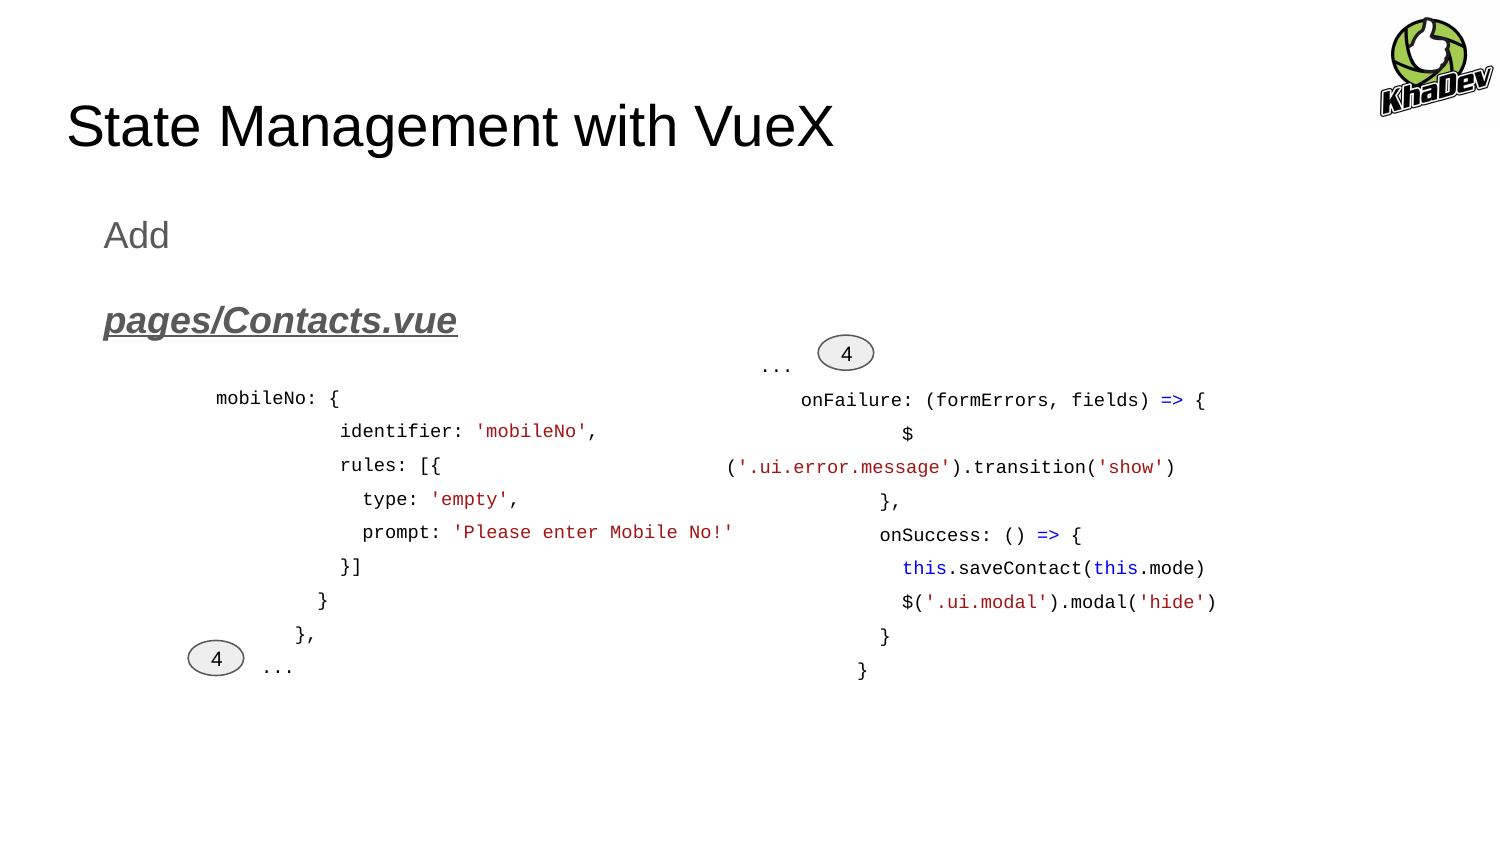

# State Management with VueX
Add
pages/Contacts.vue
mobileNo: {
           identifier: 'mobileNo',
           rules: [{
             type: 'empty',
             prompt: 'Please enter Mobile No!'
           }]
         }
       },
    ...

   ...
onFailure: (formErrors, fields) => {
         $('.ui.error.message').transition('show')
       },
       onSuccess: () => {
         this.saveContact(this.mode)
         $('.ui.modal').modal('hide')
       }
     }

4
4